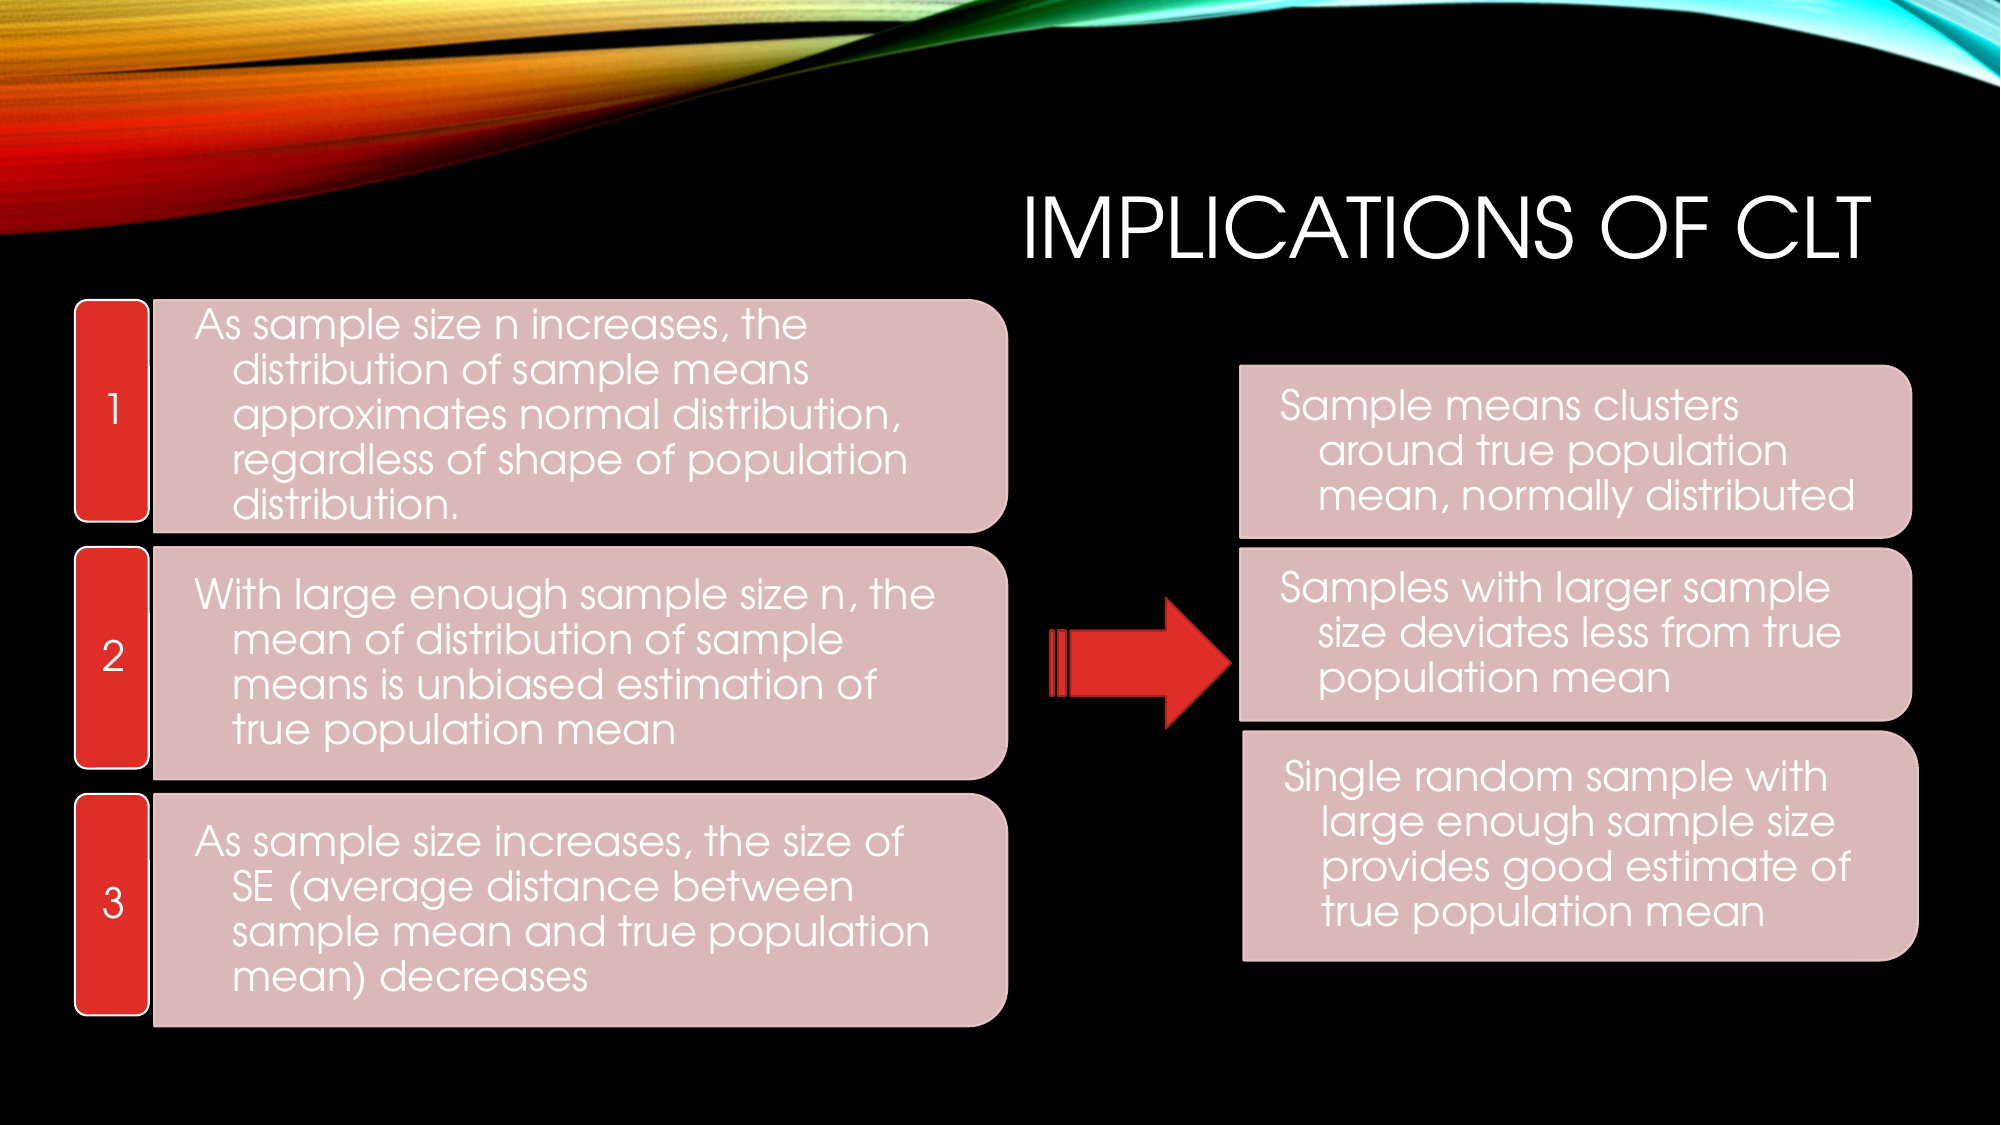

# implications of CLT
As sample size n increases, the distribution of sample means approximates normal distribution, regardless of shape of population distribution.
1
With large enough sample size n, the mean of distribution of sample means is unbiased estimation of true population mean
2
As sample size increases, the size of SE (average distance between sample mean and true population mean) decreases
3
Sample means clusters around true population mean, normally distributed

Samples with larger sample size deviates less from true population mean

Single random sample with large enough sample size provides good estimate of true population mean